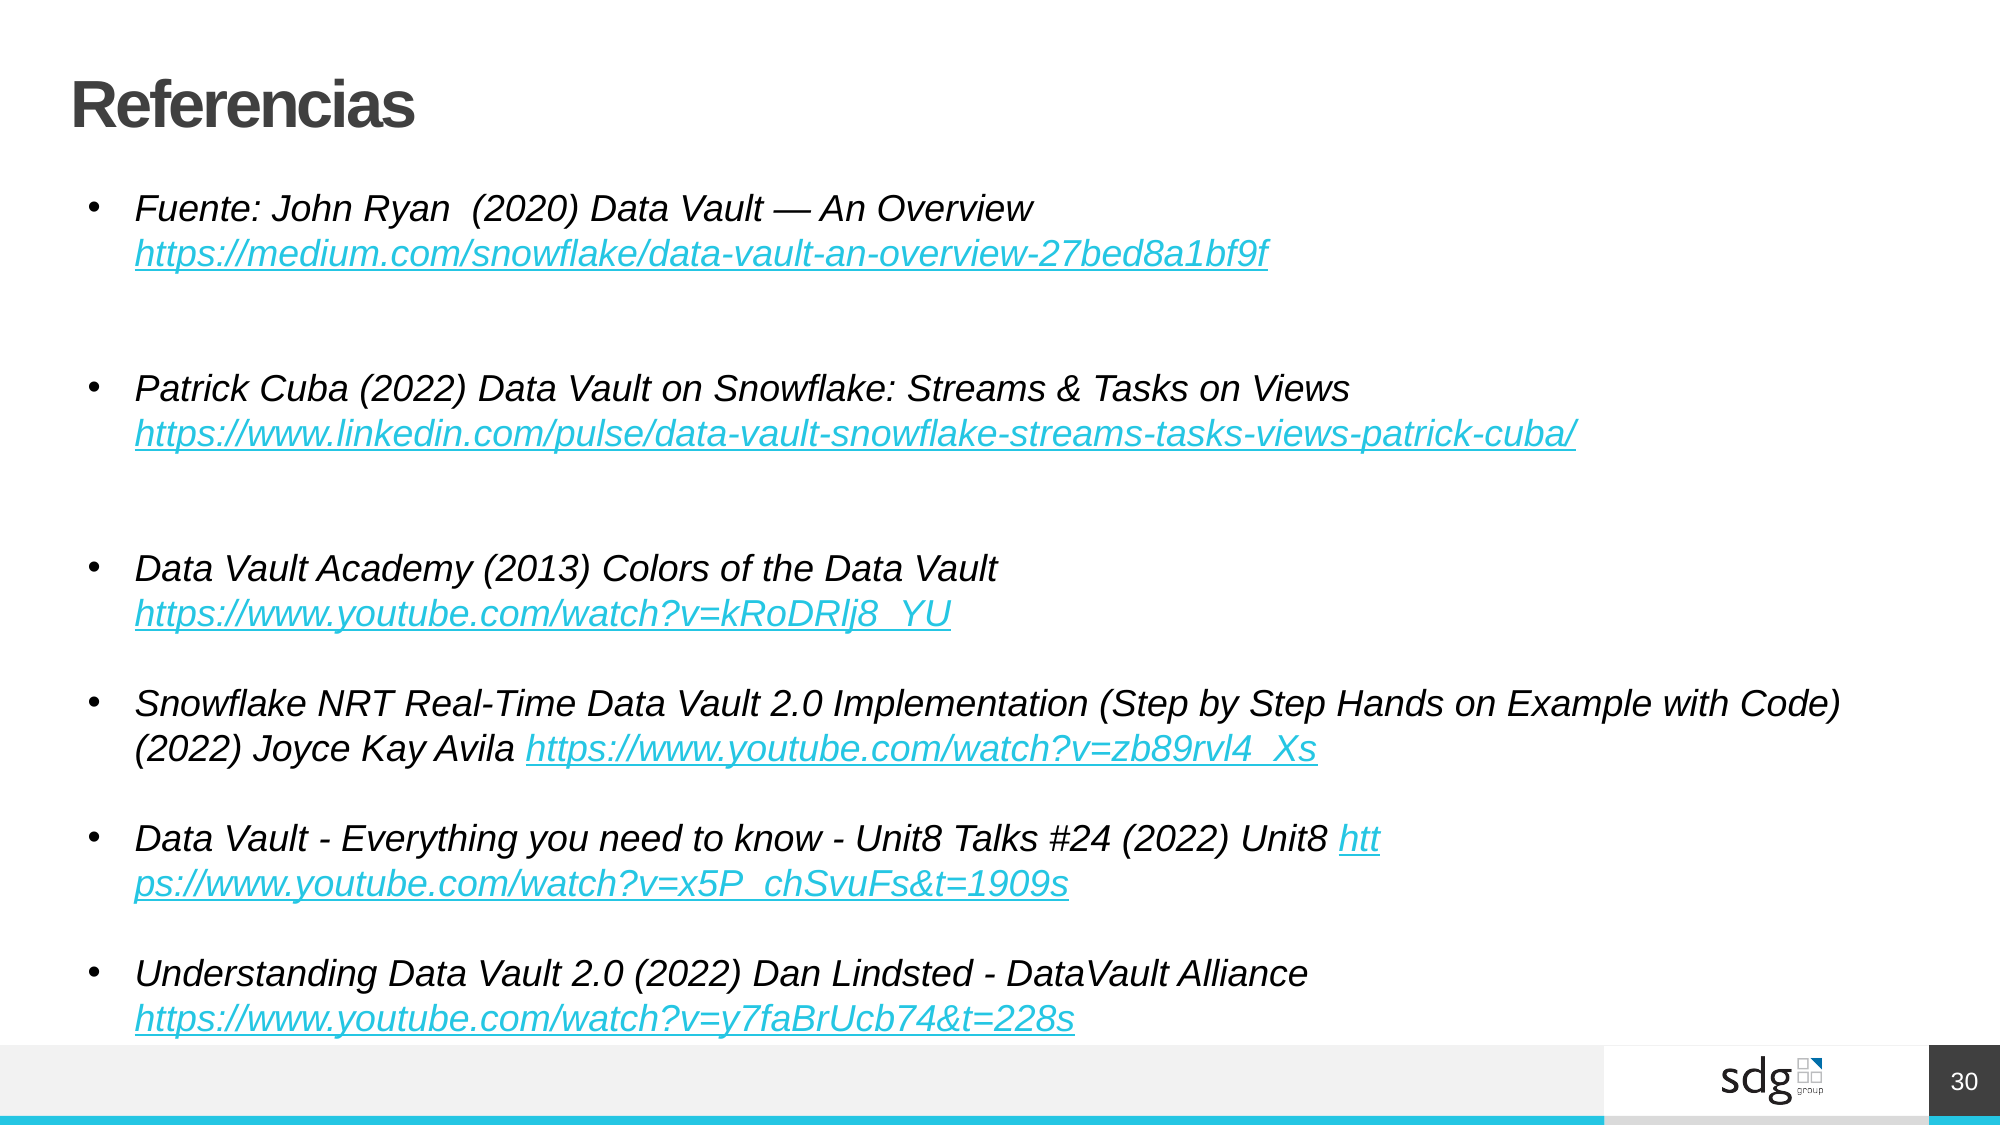

# Referencias
Fuente: John Ryan  (2020) Data Vault — An Overview https://medium.com/snowflake/data-vault-an-overview-27bed8a1bf9f

Patrick Cuba (2022) Data Vault on Snowflake: Streams & Tasks on Views https://www.linkedin.com/pulse/data-vault-snowflake-streams-tasks-views-patrick-cuba/

Data Vault Academy (2013) Colors of the Data Vault   https://www.youtube.com/watch?v=kRoDRlj8_YU

Snowflake NRT Real-Time Data Vault 2.0 Implementation (Step by Step Hands on Example with Code) (2022) Joyce Kay Avila https://www.youtube.com/watch?v=zb89rvl4_Xs

Data Vault - Everything you need to know - Unit8 Talks #24 (2022) Unit8 https://www.youtube.com/watch?v=x5P_chSvuFs&t=1909s

Understanding Data Vault 2.0 (2022) Dan Lindsted - DataVault Alliance https://www.youtube.com/watch?v=y7faBrUcb74&t=228s

30